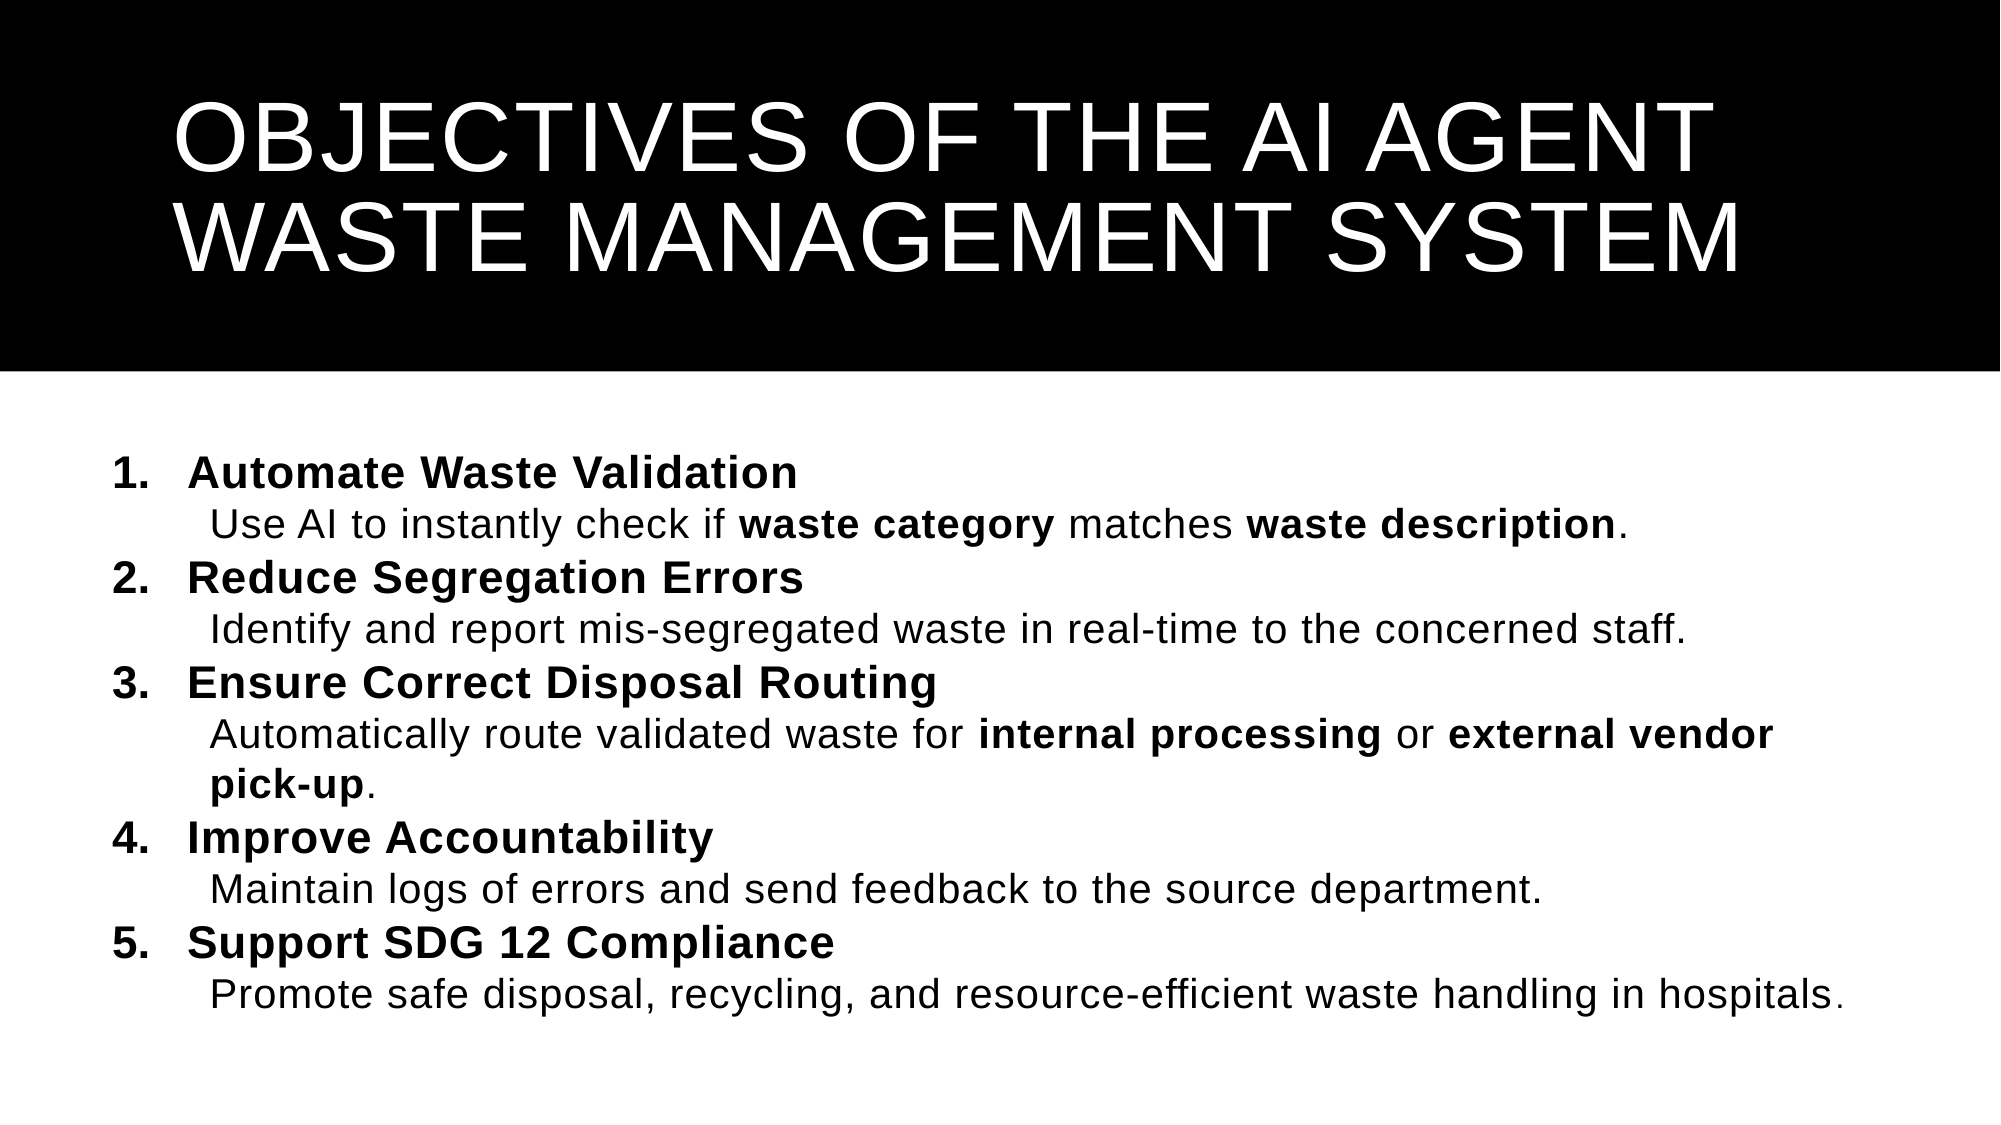

# Objectives of the AI Agent Waste Management System
Automate Waste Validation
Use AI to instantly check if waste category matches waste description.
Reduce Segregation Errors
Identify and report mis-segregated waste in real-time to the concerned staff.
Ensure Correct Disposal Routing
Automatically route validated waste for internal processing or external vendor pick-up.
Improve Accountability
Maintain logs of errors and send feedback to the source department.
Support SDG 12 Compliance
Promote safe disposal, recycling, and resource-efficient waste handling in hospitals.